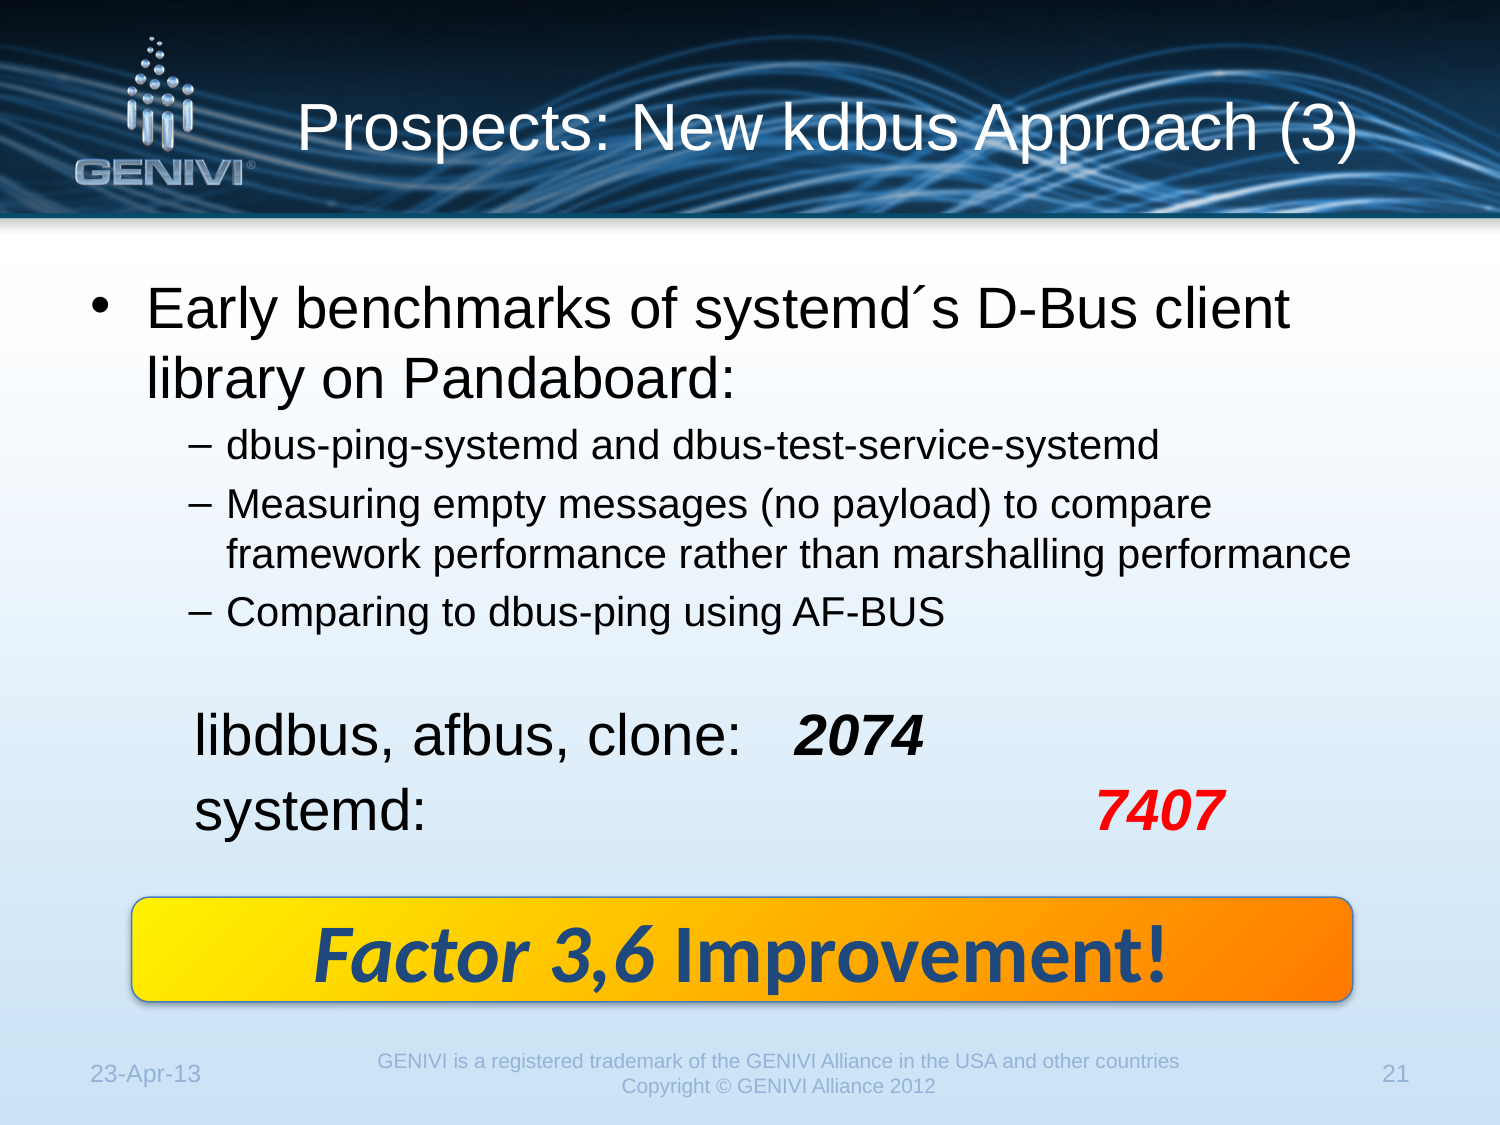

# Prospects: New kdbus Approach (3)
Early benchmarks of systemd´s D-Bus client library on Pandaboard:
dbus-ping-systemd and dbus-test-service-systemd
Measuring empty messages (no payload) to compare framework performance rather than marshalling performance
Comparing to dbus-ping using AF-BUS
libdbus, afbus, clone: 	2074
systemd: 					7407
Factor 3,6 Improvement!
23-Apr-13
GENIVI is a registered trademark of the GENIVI Alliance in the USA and other countries
Copyright © GENIVI Alliance 2012
21